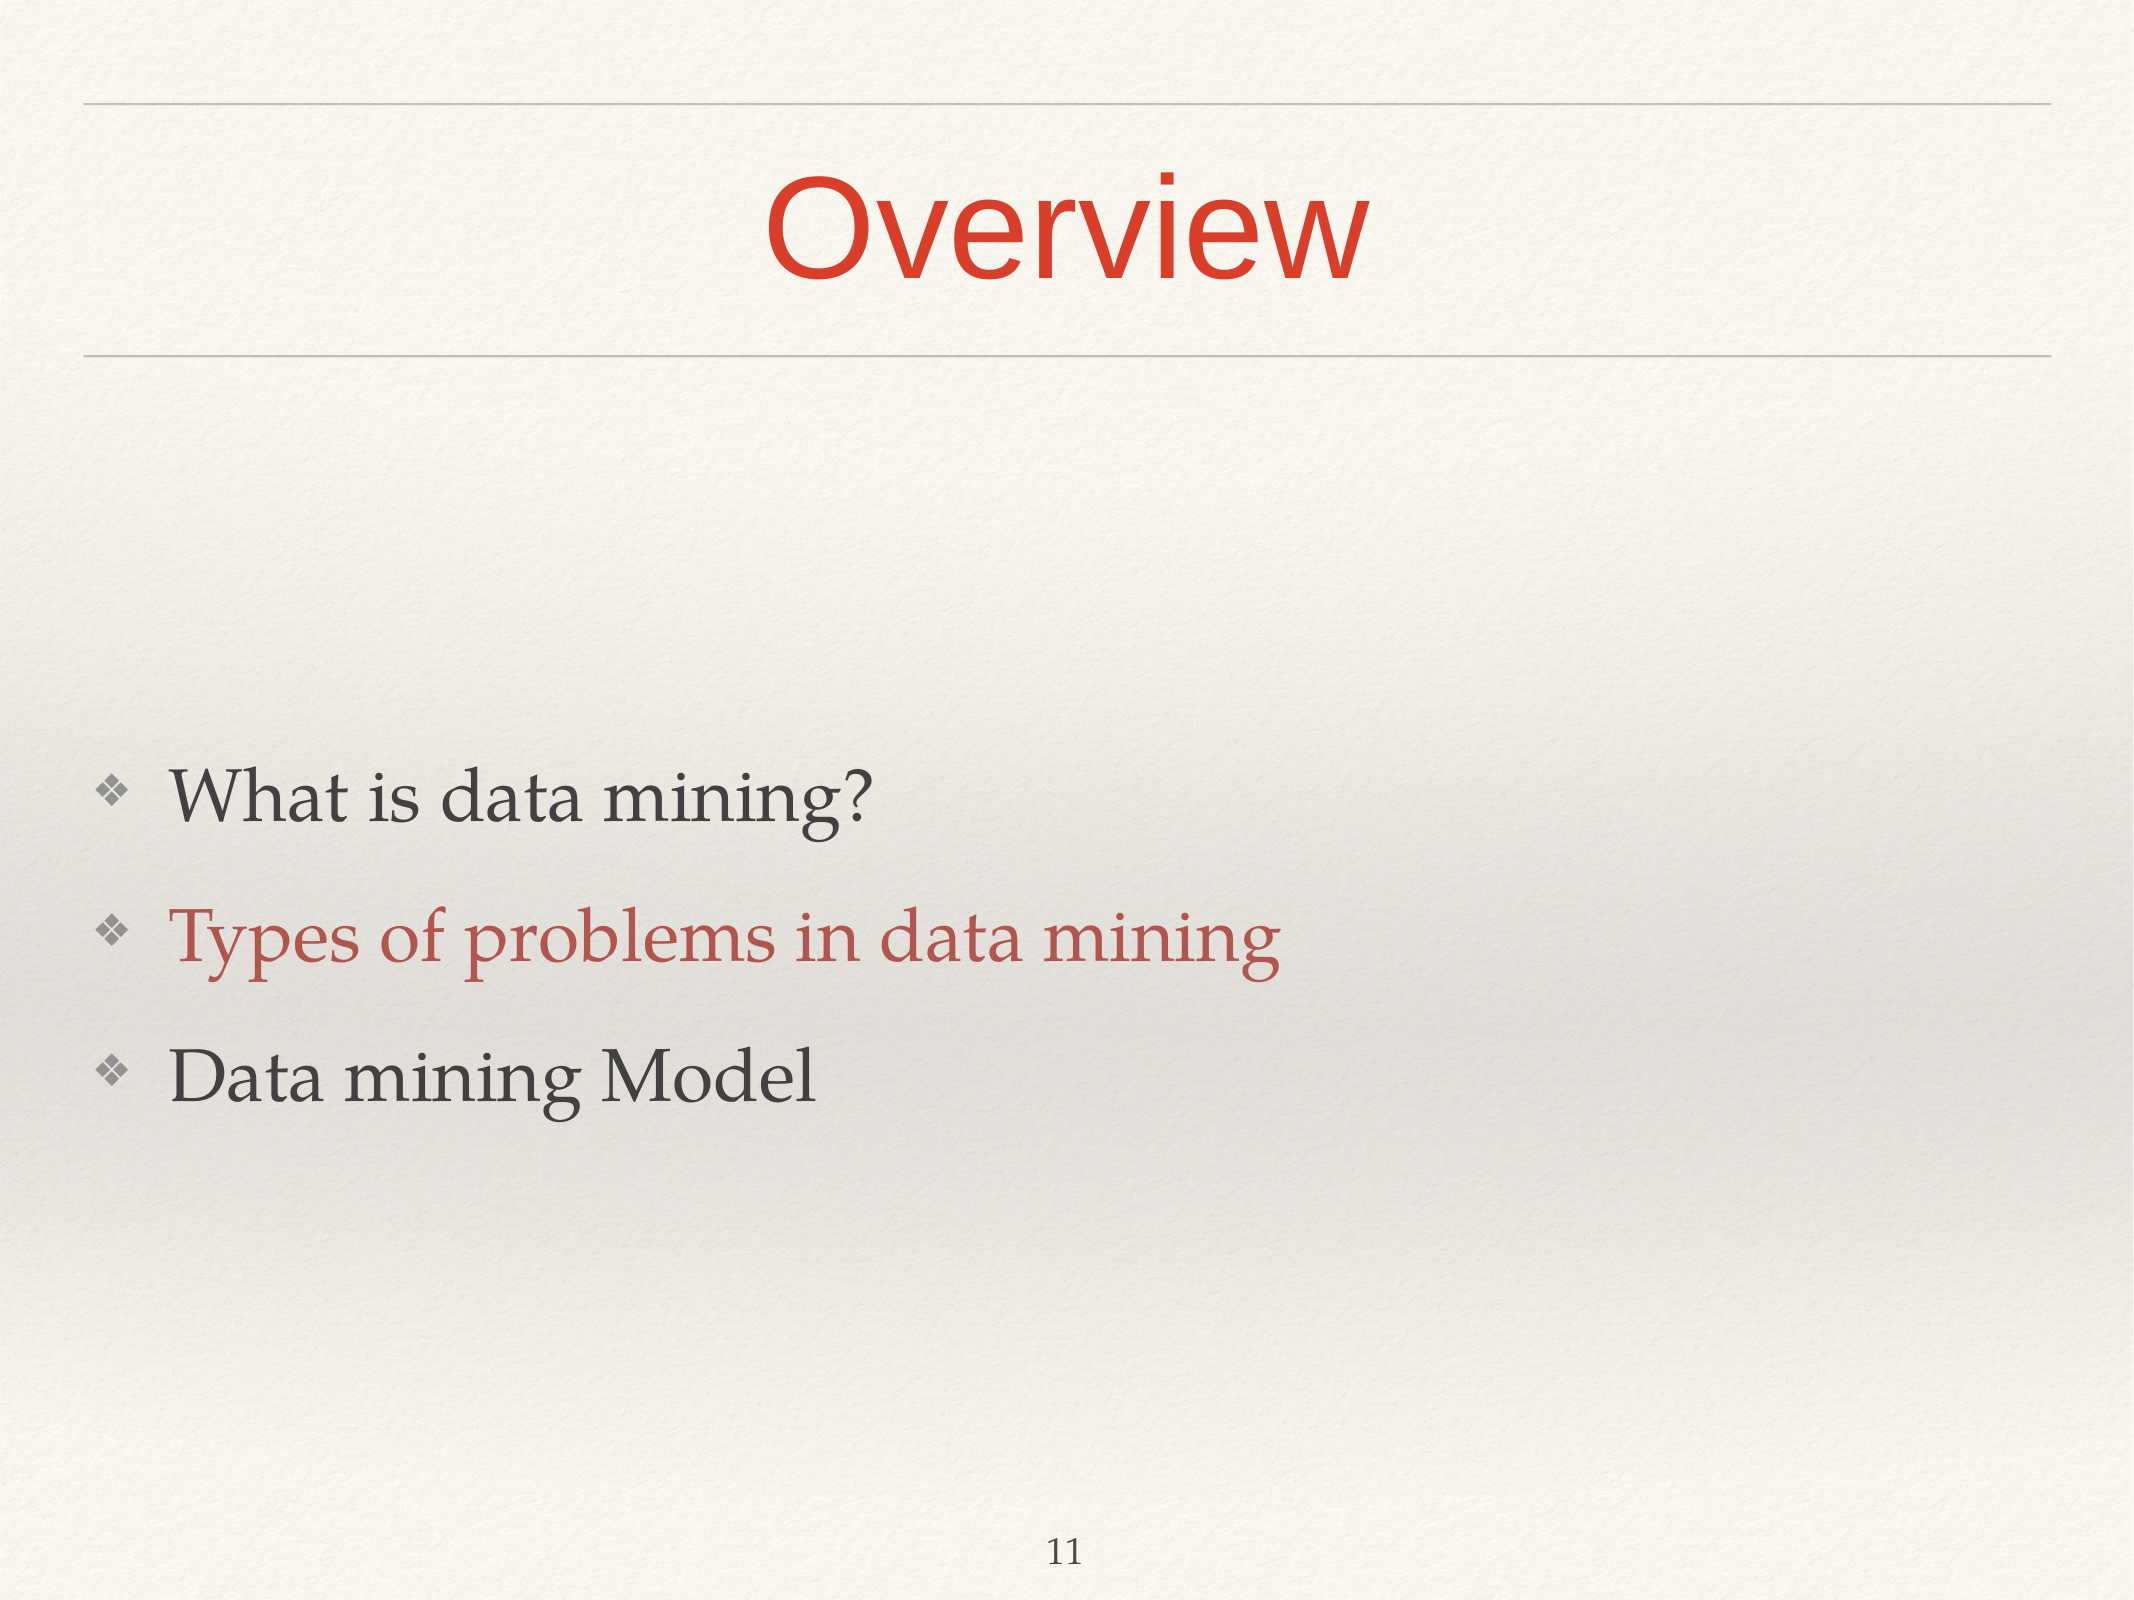

# Overview
What is data mining?
Types of problems in data mining
Data mining Model
11